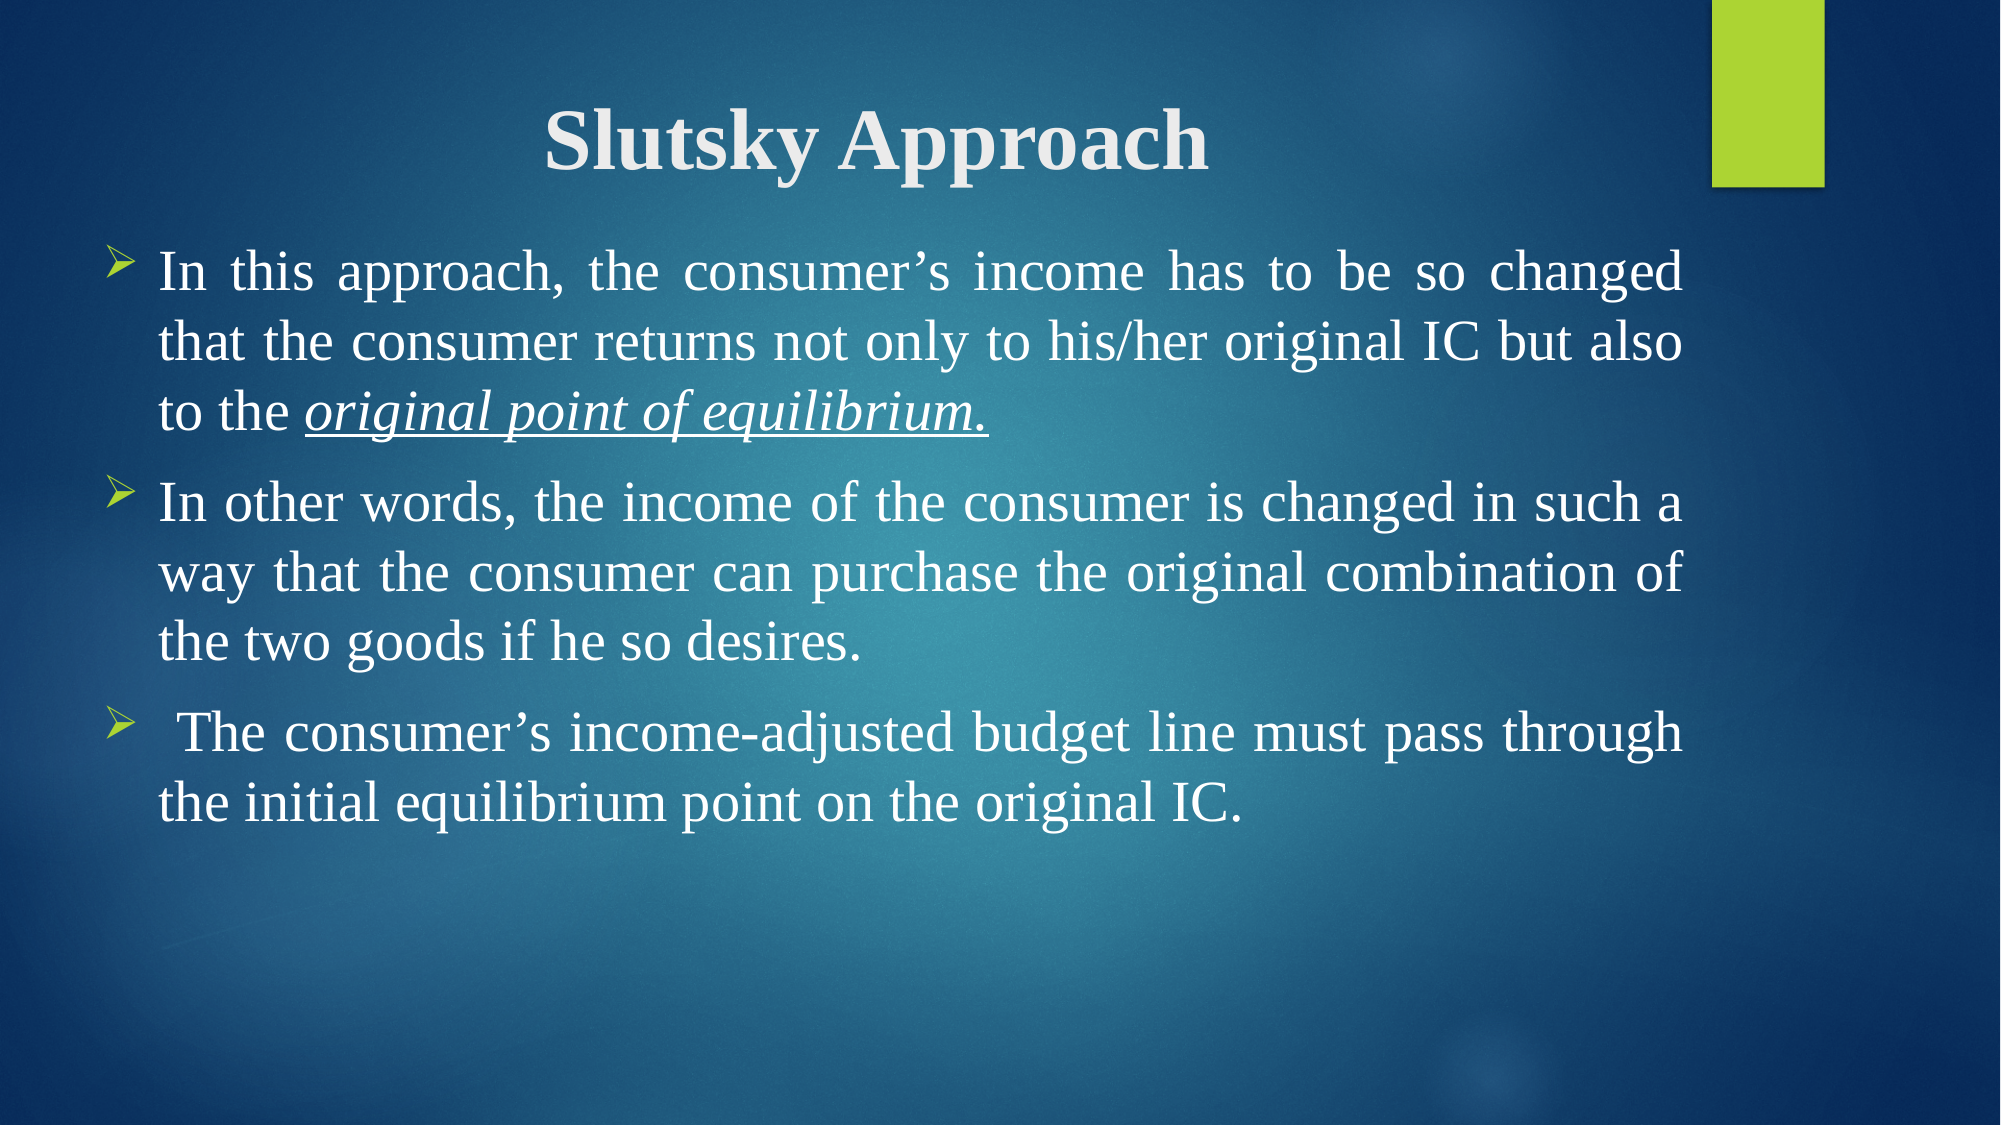

# Slutsky Approach
In this approach, the consumer’s income has to be so changed that the consumer returns not only to his/her original IC but also to the original point of equilibrium.
In other words, the income of the consumer is changed in such a way that the consumer can purchase the original combination of the two goods if he so desires.
 The consumer’s income-adjusted budget line must pass through the initial equilibrium point on the original IC.